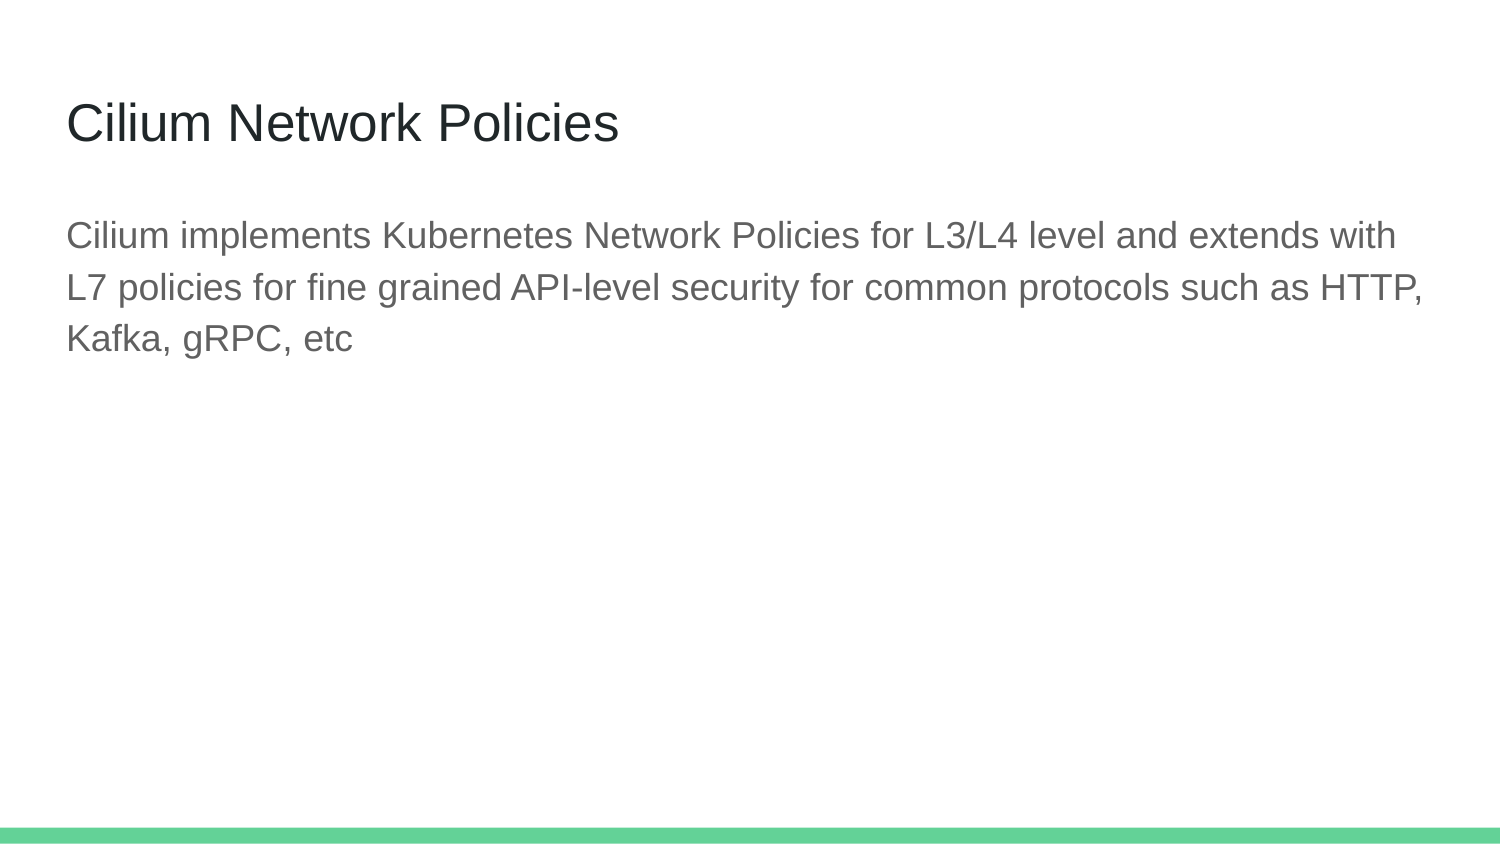

# Cilium Network Policies
Cilium implements Kubernetes Network Policies for L3/L4 level and extends with L7 policies for fine grained API-level security for common protocols such as HTTP, Kafka, gRPC, etc